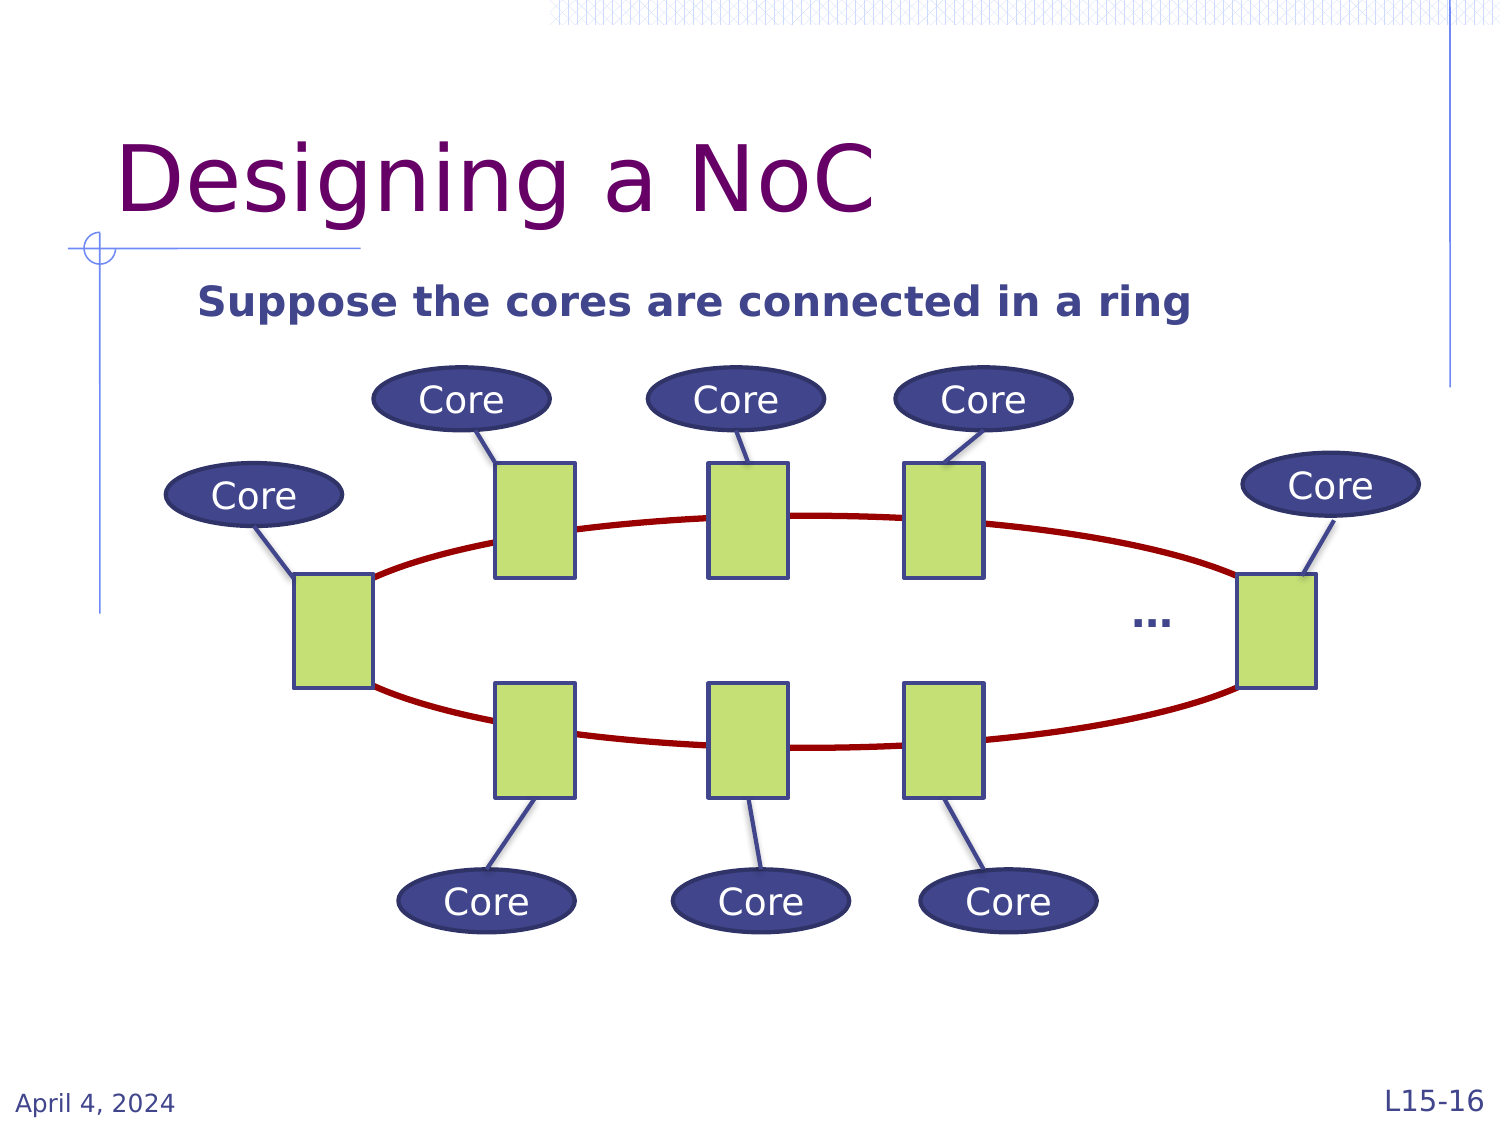

# Designing a NoC
Suppose the cores are connected in a ring
Core
Core
Core
Core
Core

…

Core
Core
Core
April 4, 2024
L15-16